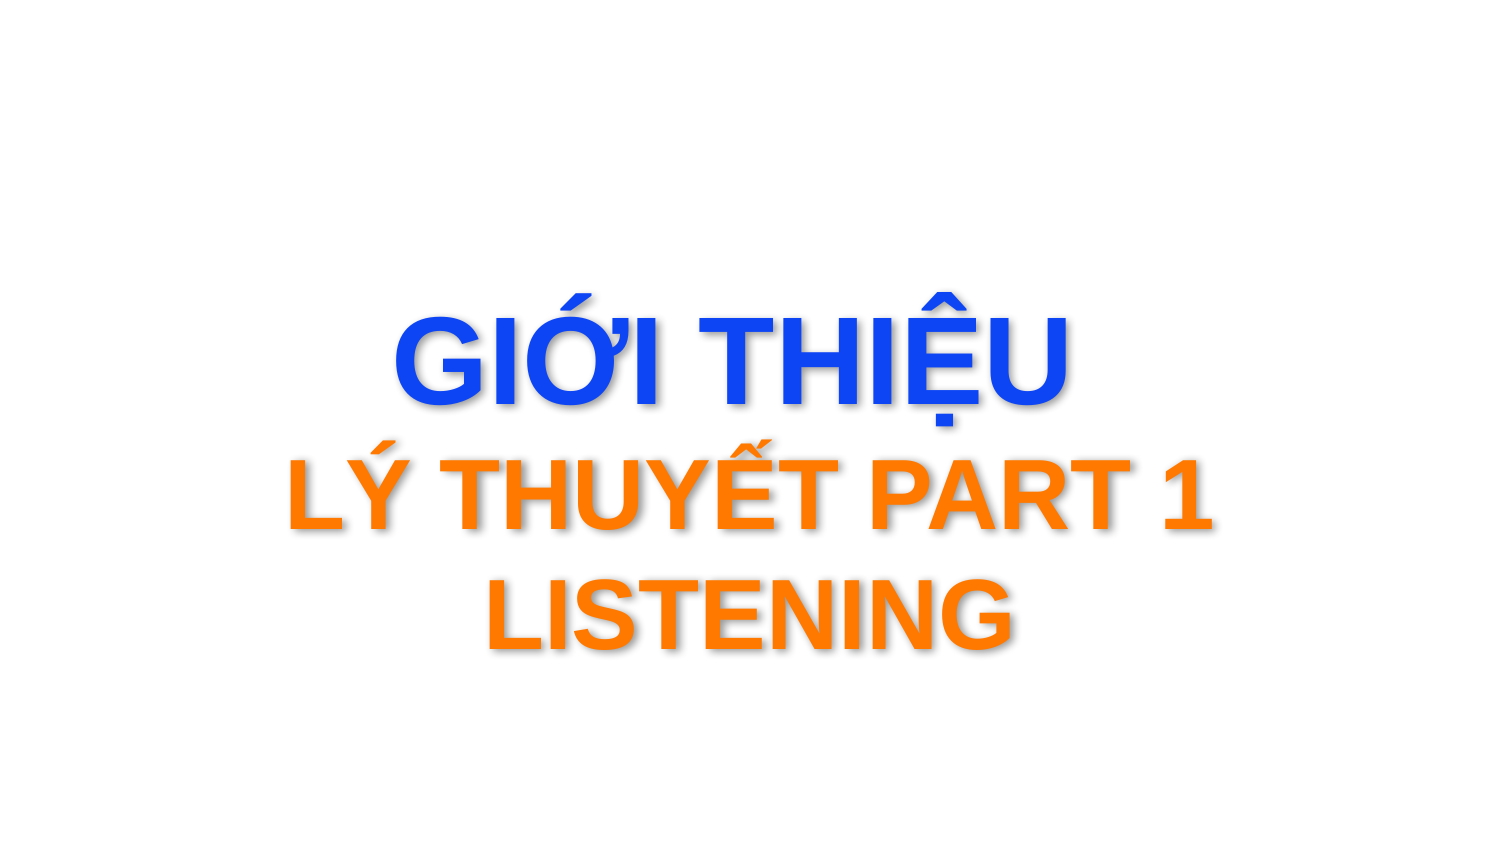

GIỚI THIỆU
LÝ THUYẾT PART 1 LISTENING